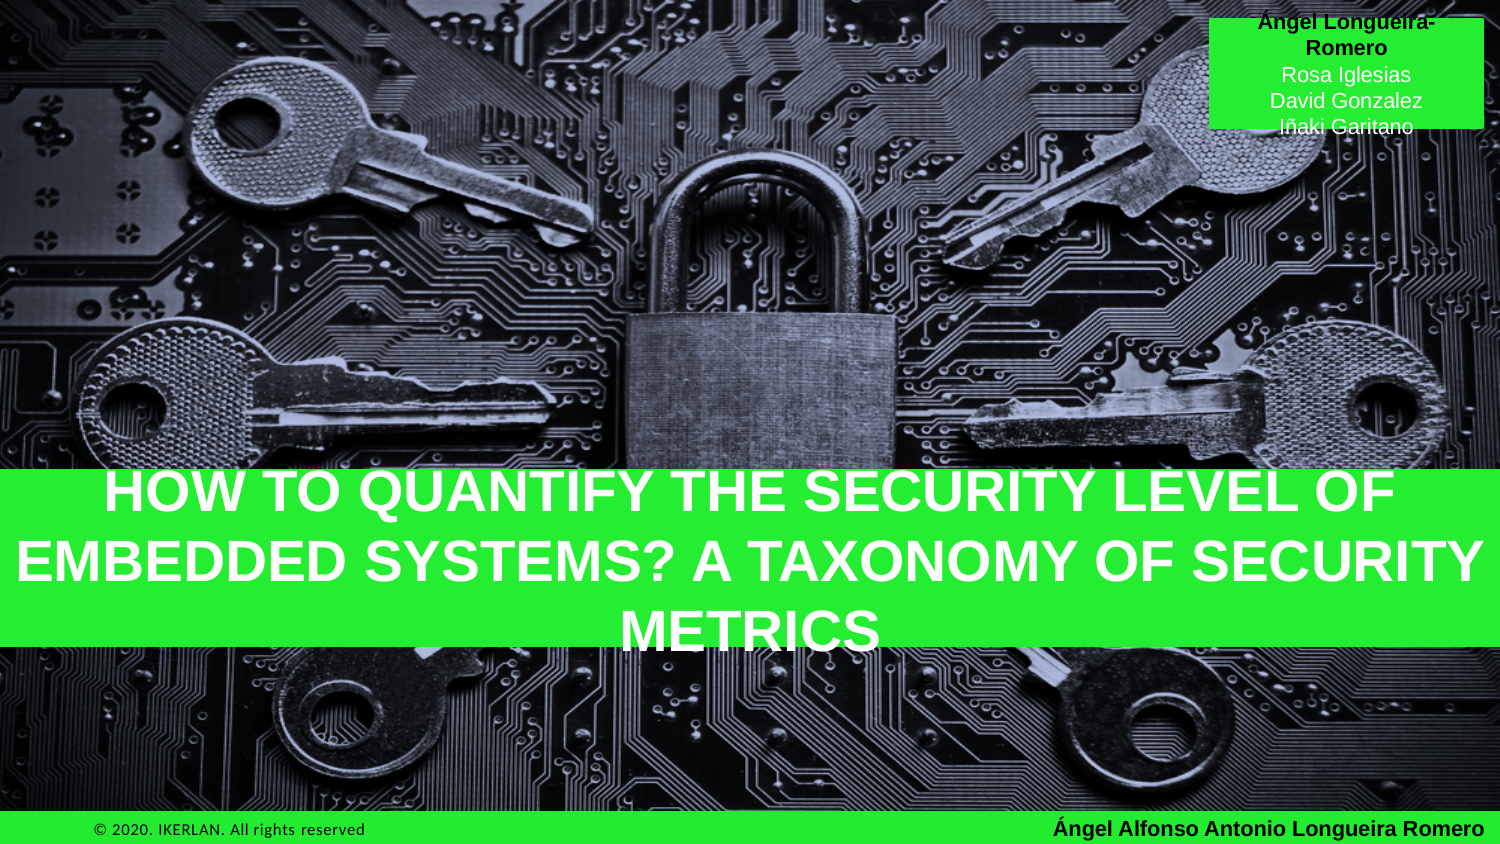

Ángel Longueira-Romero
Rosa Iglesias
David Gonzalez
Iñaki Garitano
# How to Quantify the Security Level of Embedded Systems? A Taxonomy of Security Metrics
Ángel Alfonso Antonio Longueira Romero